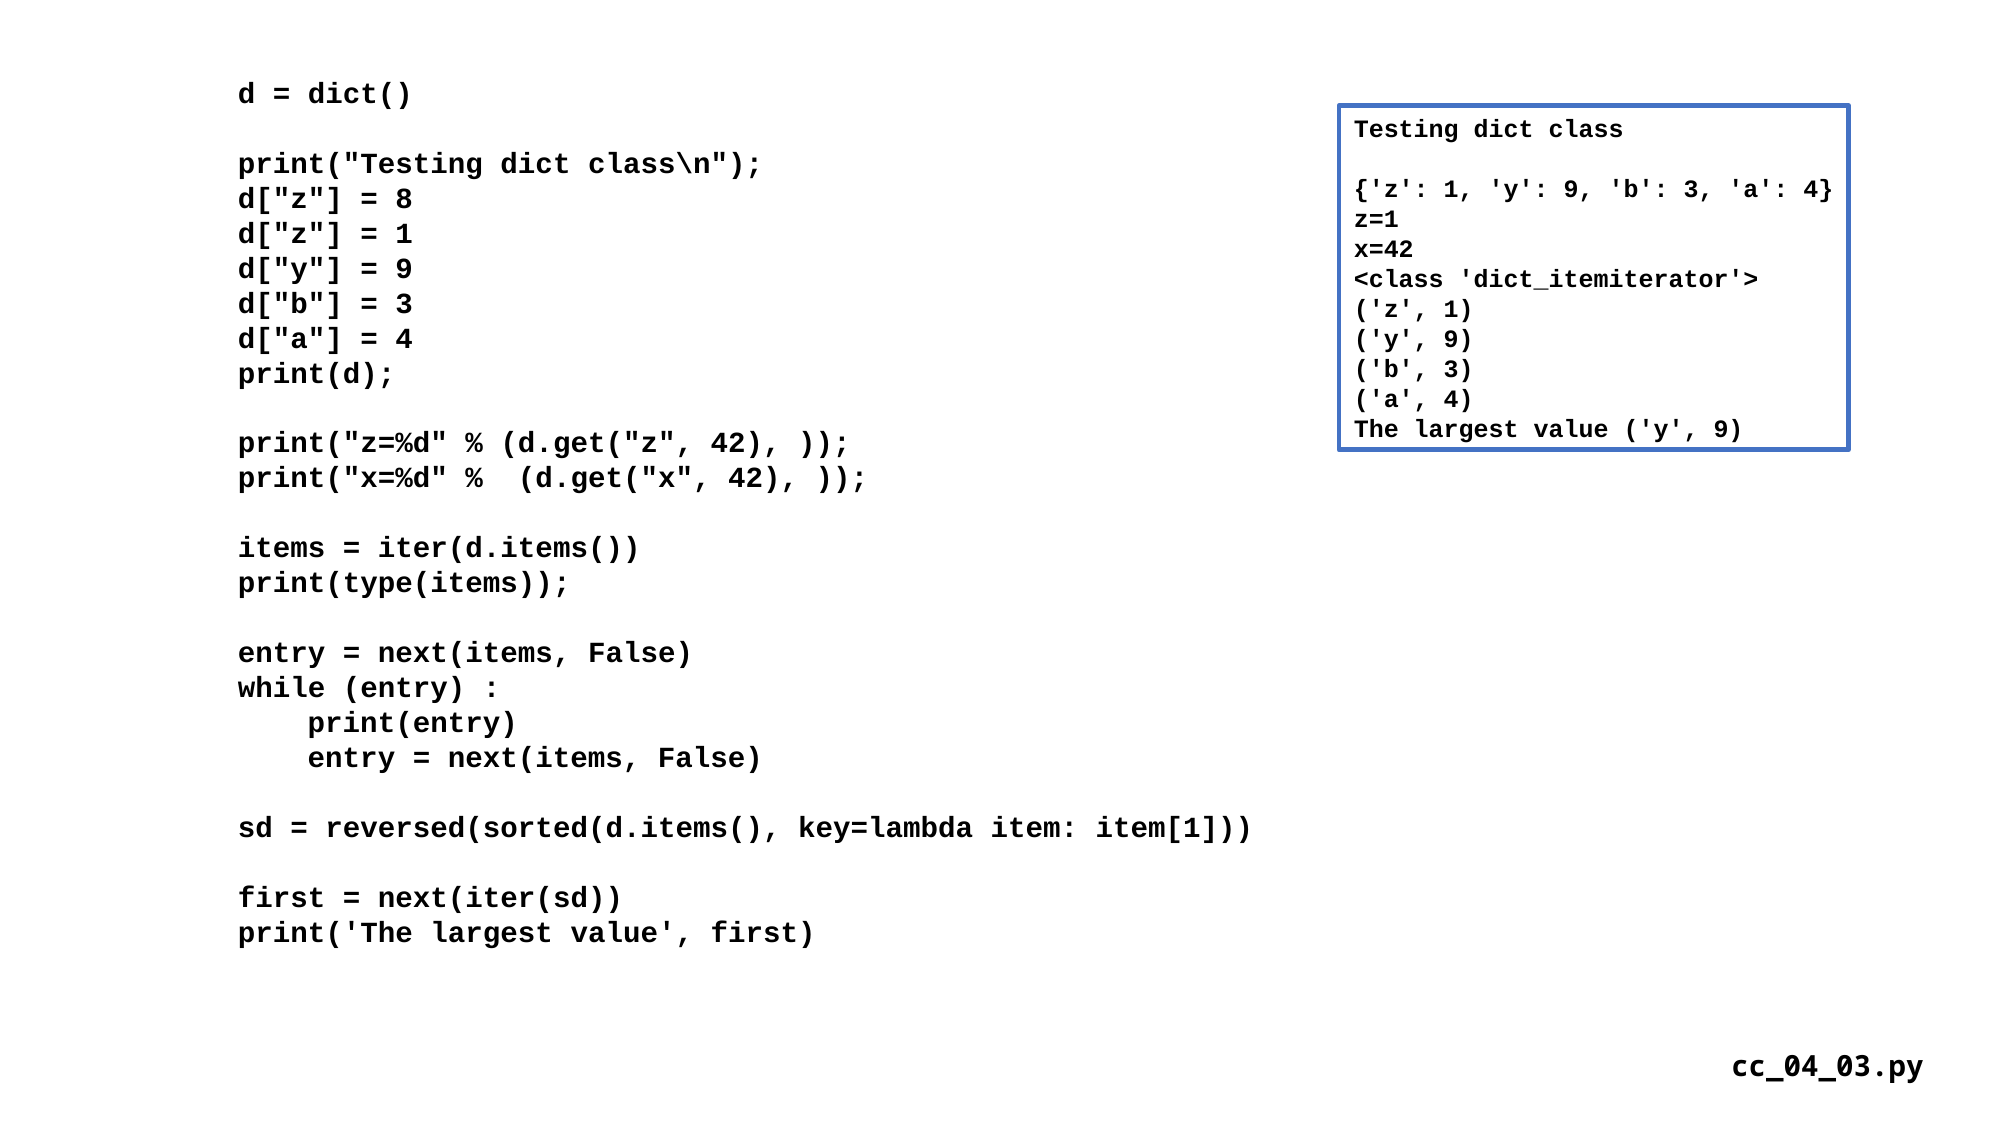

d = dict()

print("Testing dict class\n");
d["z"] = 8
d["z"] = 1
d["y"] = 9
d["b"] = 3
d["a"] = 4
print(d);

print("z=%d" % (d.get("z", 42), ));
print("x=%d" %  (d.get("x", 42), ));

items = iter(d.items())
print(type(items));

entry = next(items, False)
while (entry) :
    print(entry)
    entry = next(items, False)

sd = reversed(sorted(d.items(), key=lambda item: item[1]))

first = next(iter(sd))
print('The largest value', first)
Testing dict class

{'z': 1, 'y': 9, 'b': 3, 'a': 4}
z=1
x=42
<class 'dict_itemiterator'>
('z', 1)
('y', 9)
('b', 3)
('a', 4)
The largest value ('y', 9)
cc_04_03.py